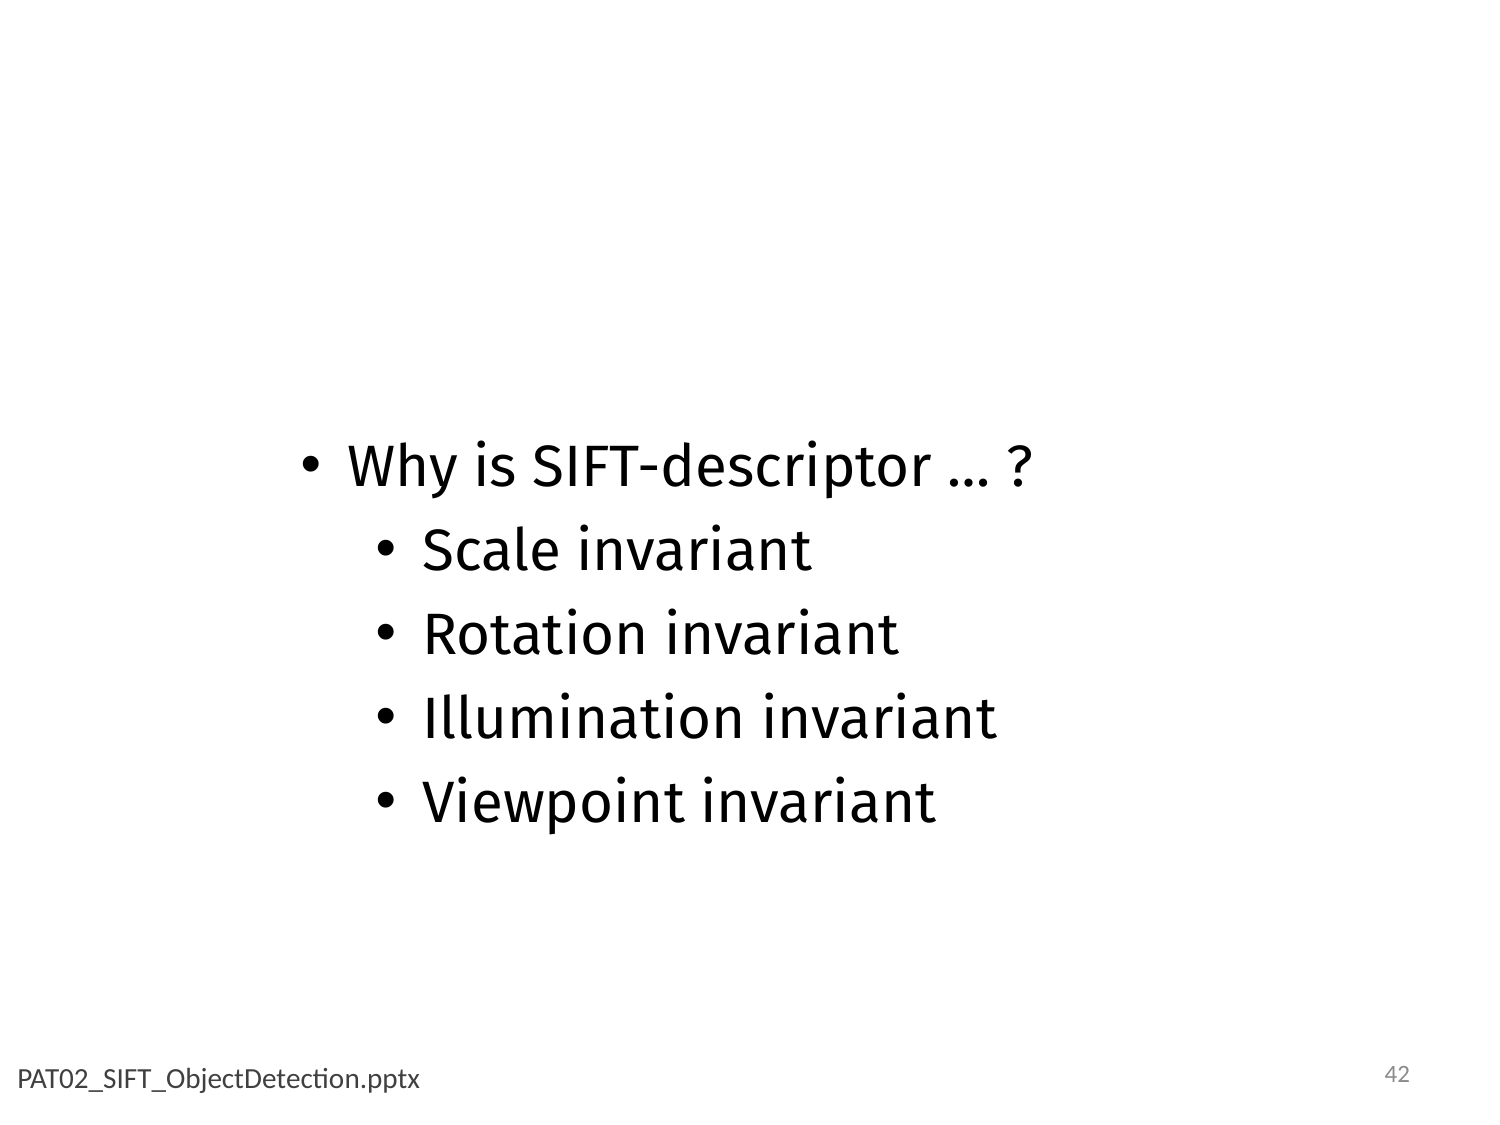

Why is SIFT-descriptor … ?
Scale invariant
Rotation invariant
Illumination invariant
Viewpoint invariant
42
PAT02_SIFT_ObjectDetection.pptx